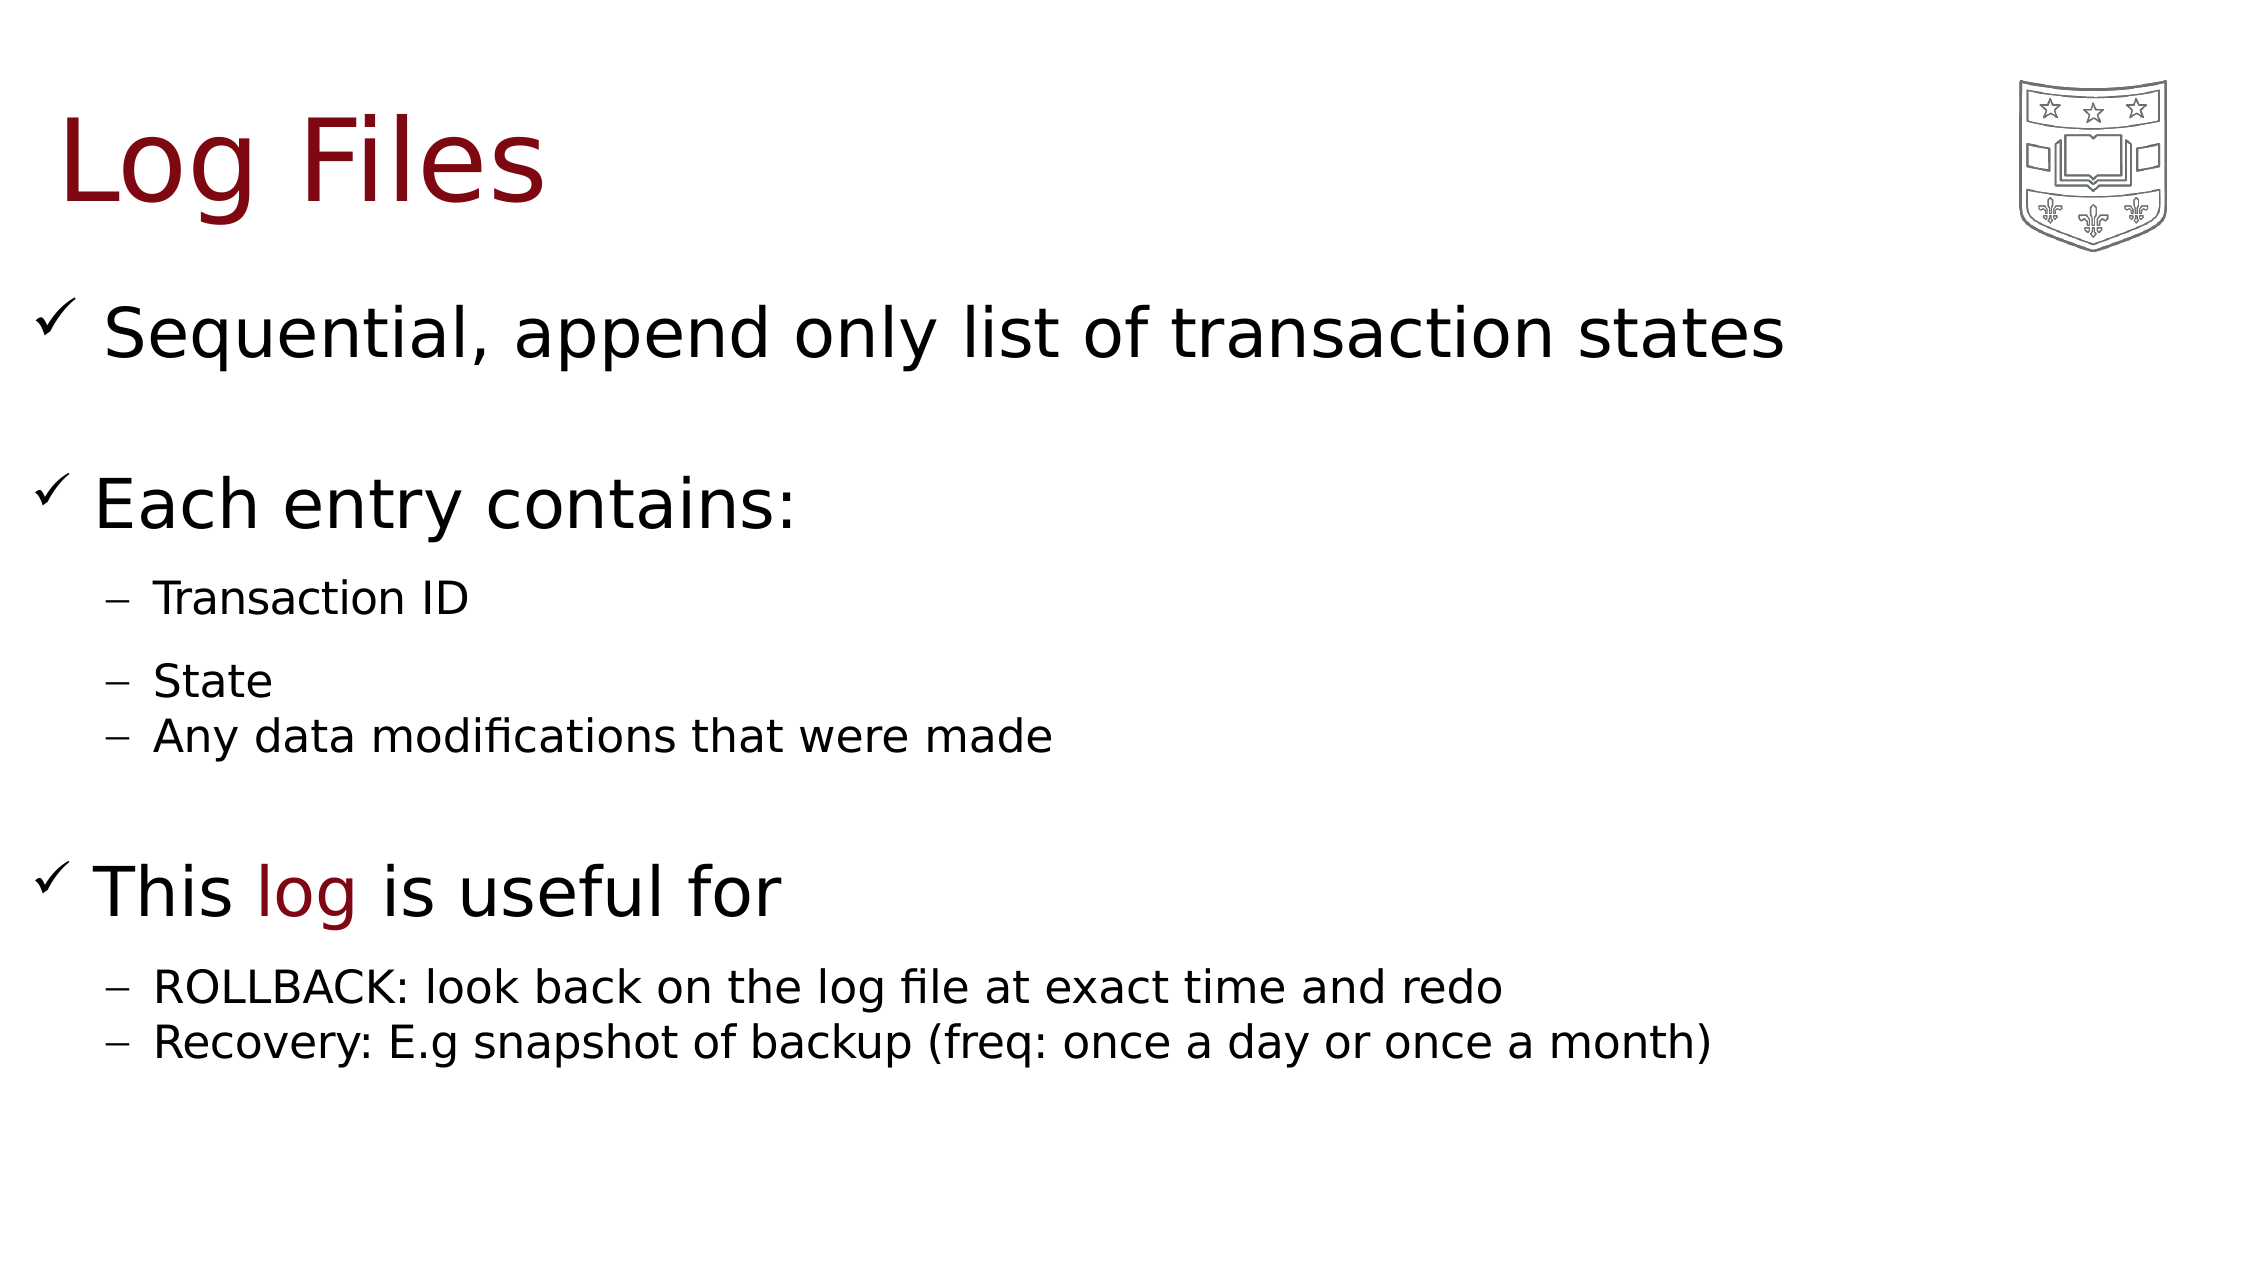

# Log Files
Sequential, append only list of transaction states

Each entry contains:
Transaction ID
State
Any data modifications that were made

This log is useful for
ROLLBACK: look back on the log file at exact time and redo
Recovery: E.g snapshot of backup (freq: once a day or once a month)